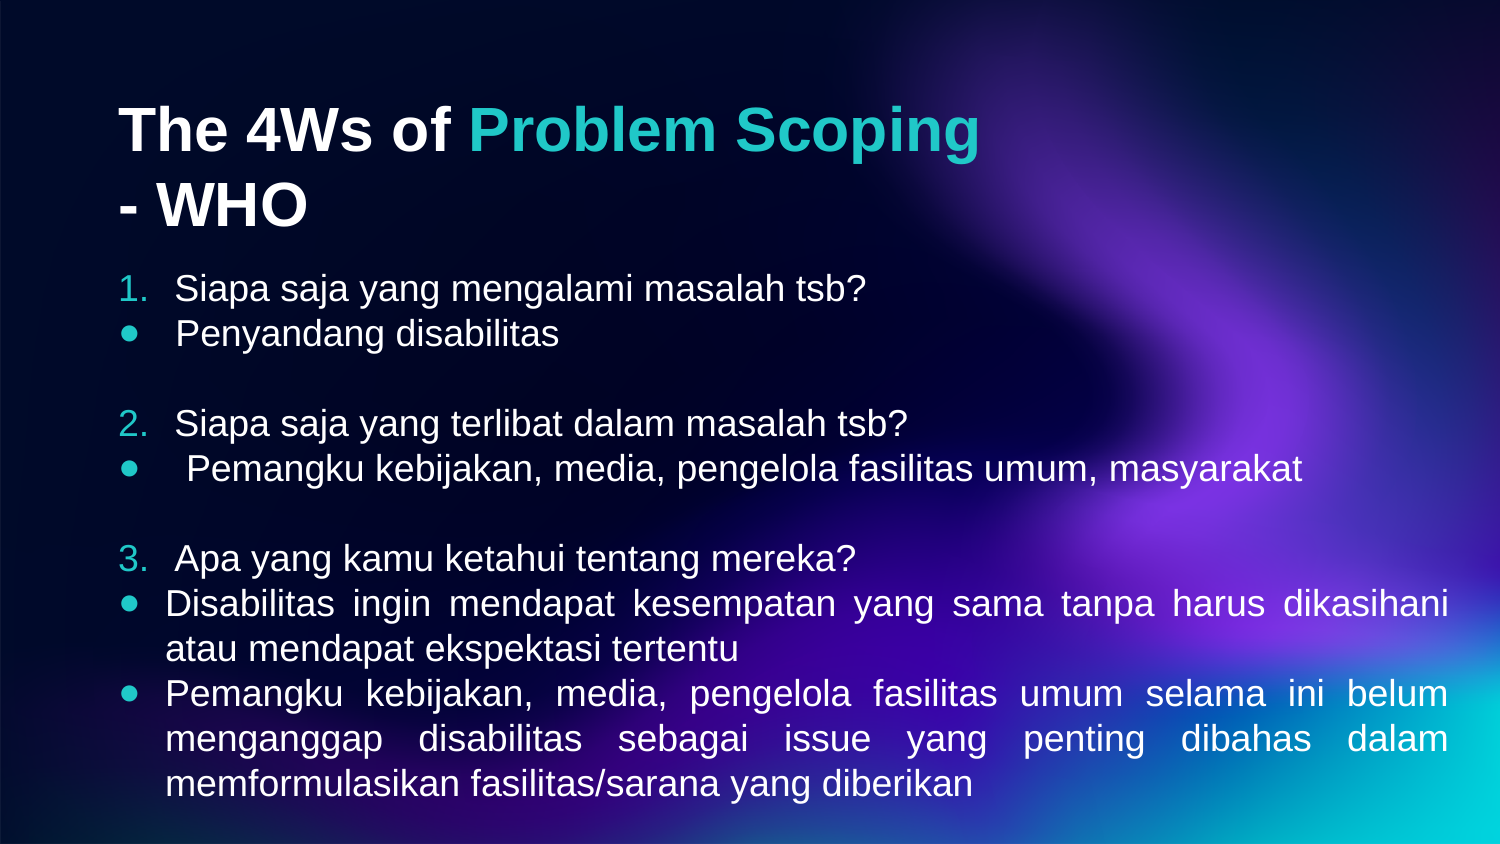

# The 4Ws of Problem Scoping - WHO
Siapa saja yang mengalami masalah tsb?
 Penyandang disabilitas

Siapa saja yang terlibat dalam masalah tsb?
  Pemangku kebijakan, media, pengelola fasilitas umum, masyarakat

Apa yang kamu ketahui tentang mereka?
Disabilitas ingin mendapat kesempatan yang sama tanpa harus dikasihani atau mendapat ekspektasi tertentu
Pemangku kebijakan, media, pengelola fasilitas umum selama ini belum menganggap disabilitas sebagai issue yang penting dibahas dalam memformulasikan fasilitas/sarana yang diberikan